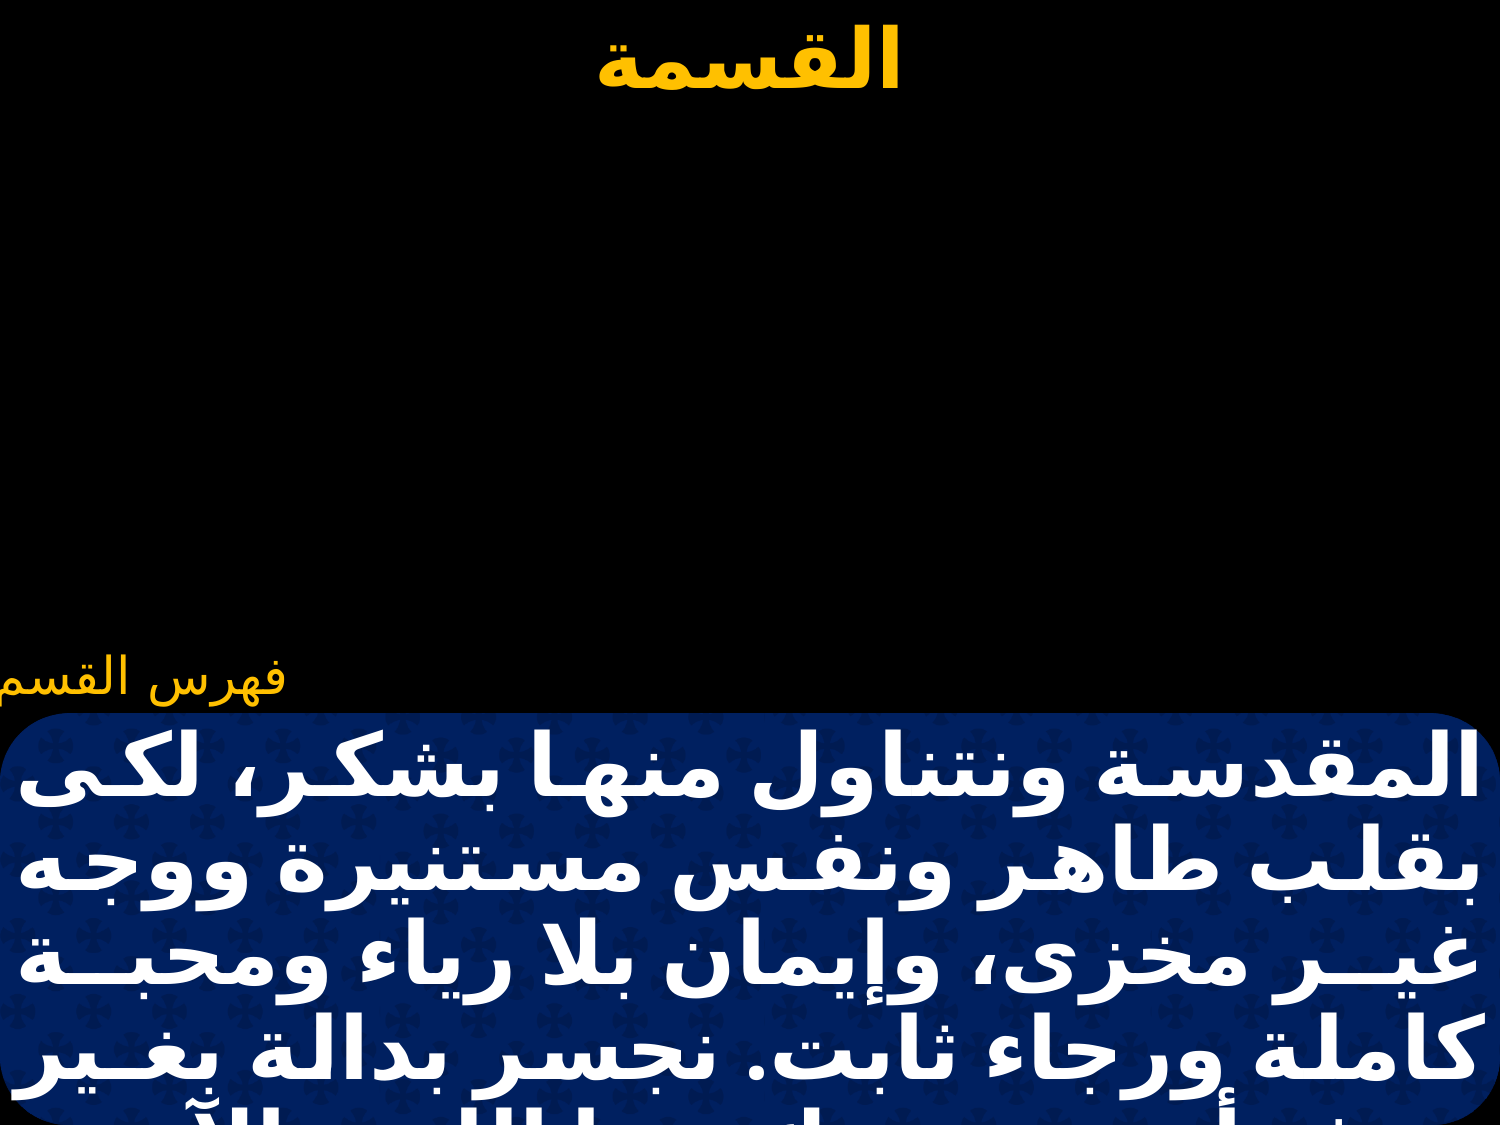

#
المقدسة ونتناول منها بشكر، لكى بقلب طاهر ونفس مستنيرة ووجه غير مخزى، وإيمان بلا رياء ومحبة كاملة ورجاء ثابت. نجسر بدالة بغـير خوف أن ندعوك يا الله الآب القدوس الذى فى السموات ونقول